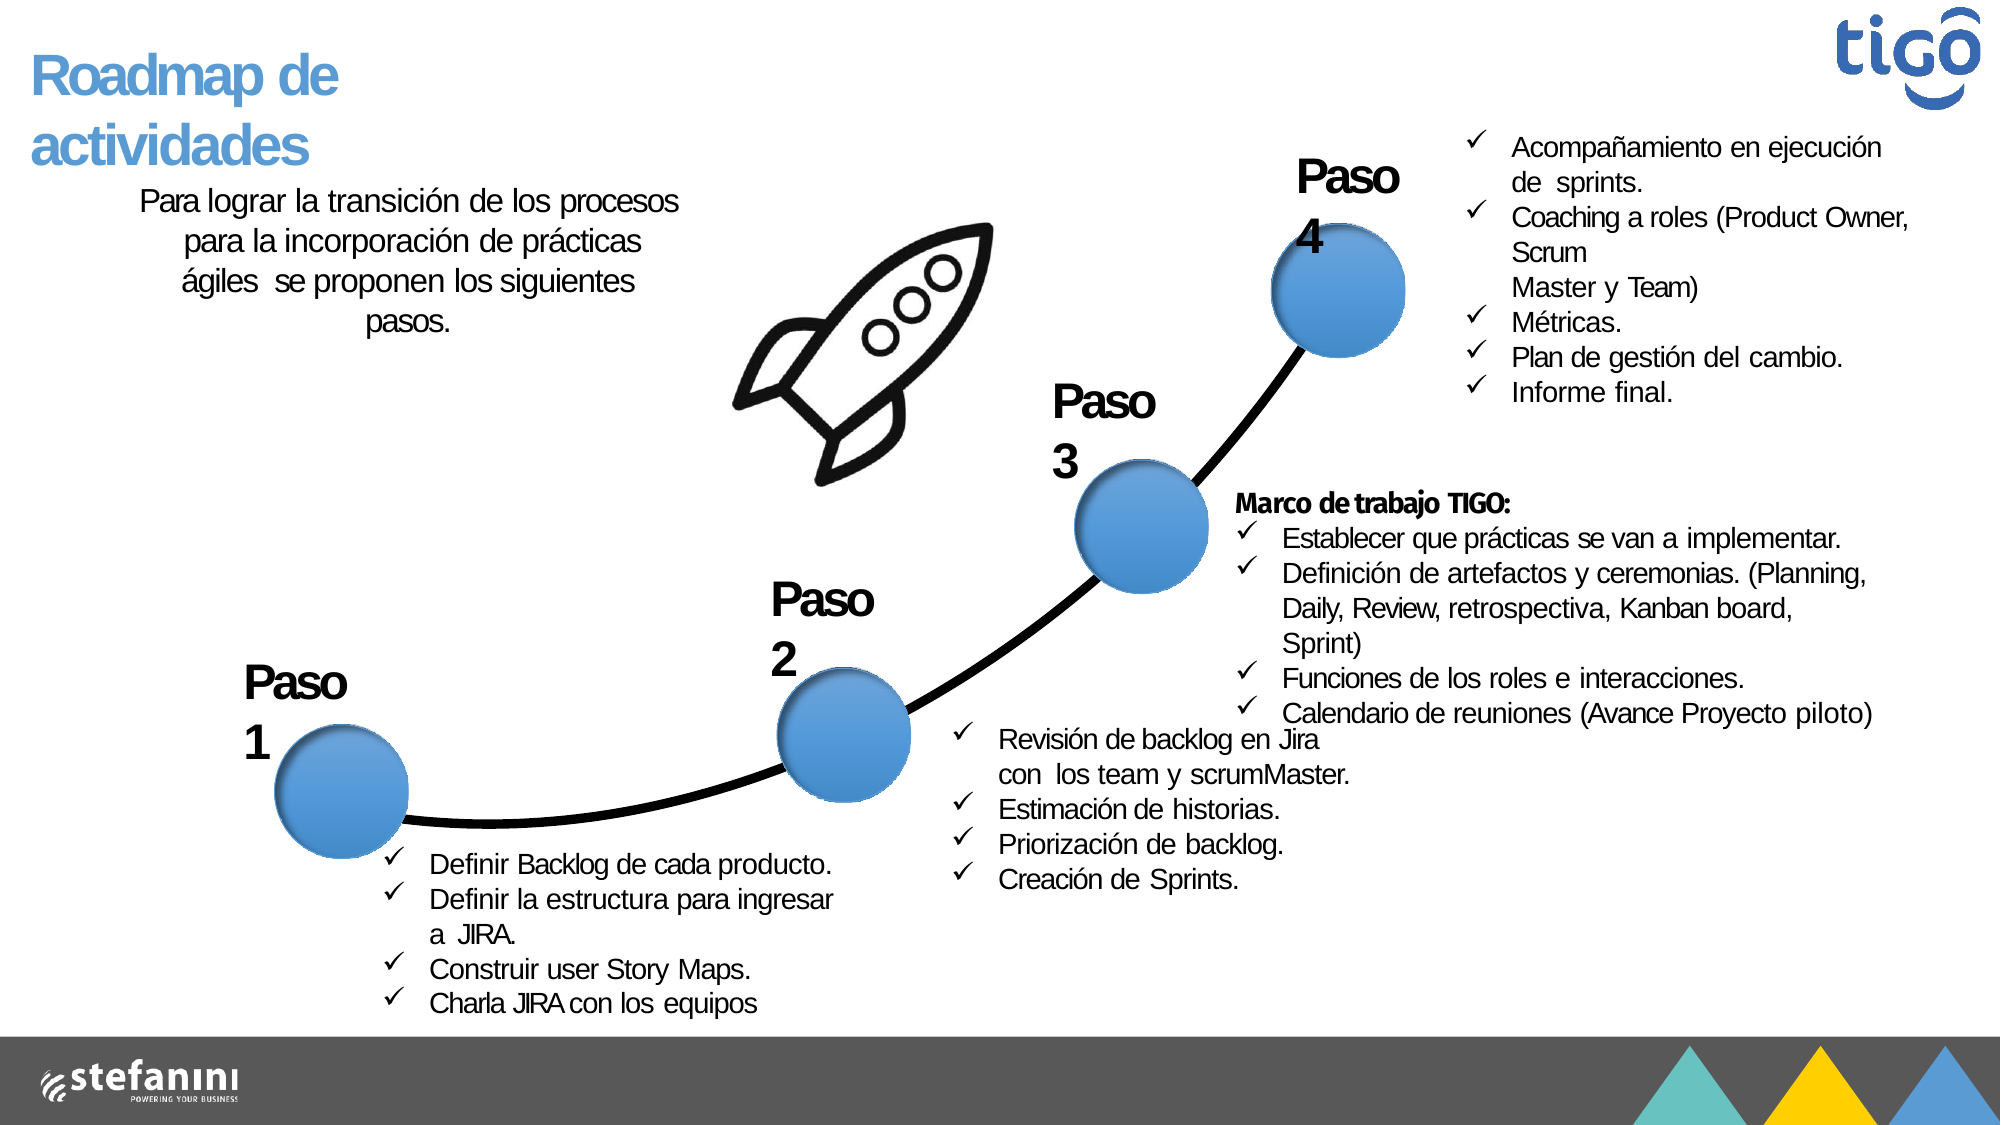

# Roadmap de actividades
Acompañamiento en ejecución de  sprints.
Coaching a roles (Product Owner, Scrum
Master y Team)
Métricas.
Plan de gestión del cambio.
Informe final.
Paso 4
Para lograr la transición de los procesos  para la incorporación de prácticas ágiles  se proponen los siguientes pasos.

Paso 3
Marco de trabajo TIGO:
Establecer que prácticas se van a implementar.
Definición de artefactos y ceremonias. (Planning,  Daily, Review, retrospectiva, Kanban board, Sprint)
Funciones de los roles e interacciones.
Calendario de reuniones (Avance Proyecto piloto)
Paso 2
Paso 1
Revisión de backlog en Jira con  los team y scrumMaster.
Estimación de historias.
Priorización de backlog.
Creación de Sprints.
Definir Backlog de cada producto.
Definir la estructura para ingresar a  JIRA.
Construir user Story Maps.
Charla JIRA con los equipos